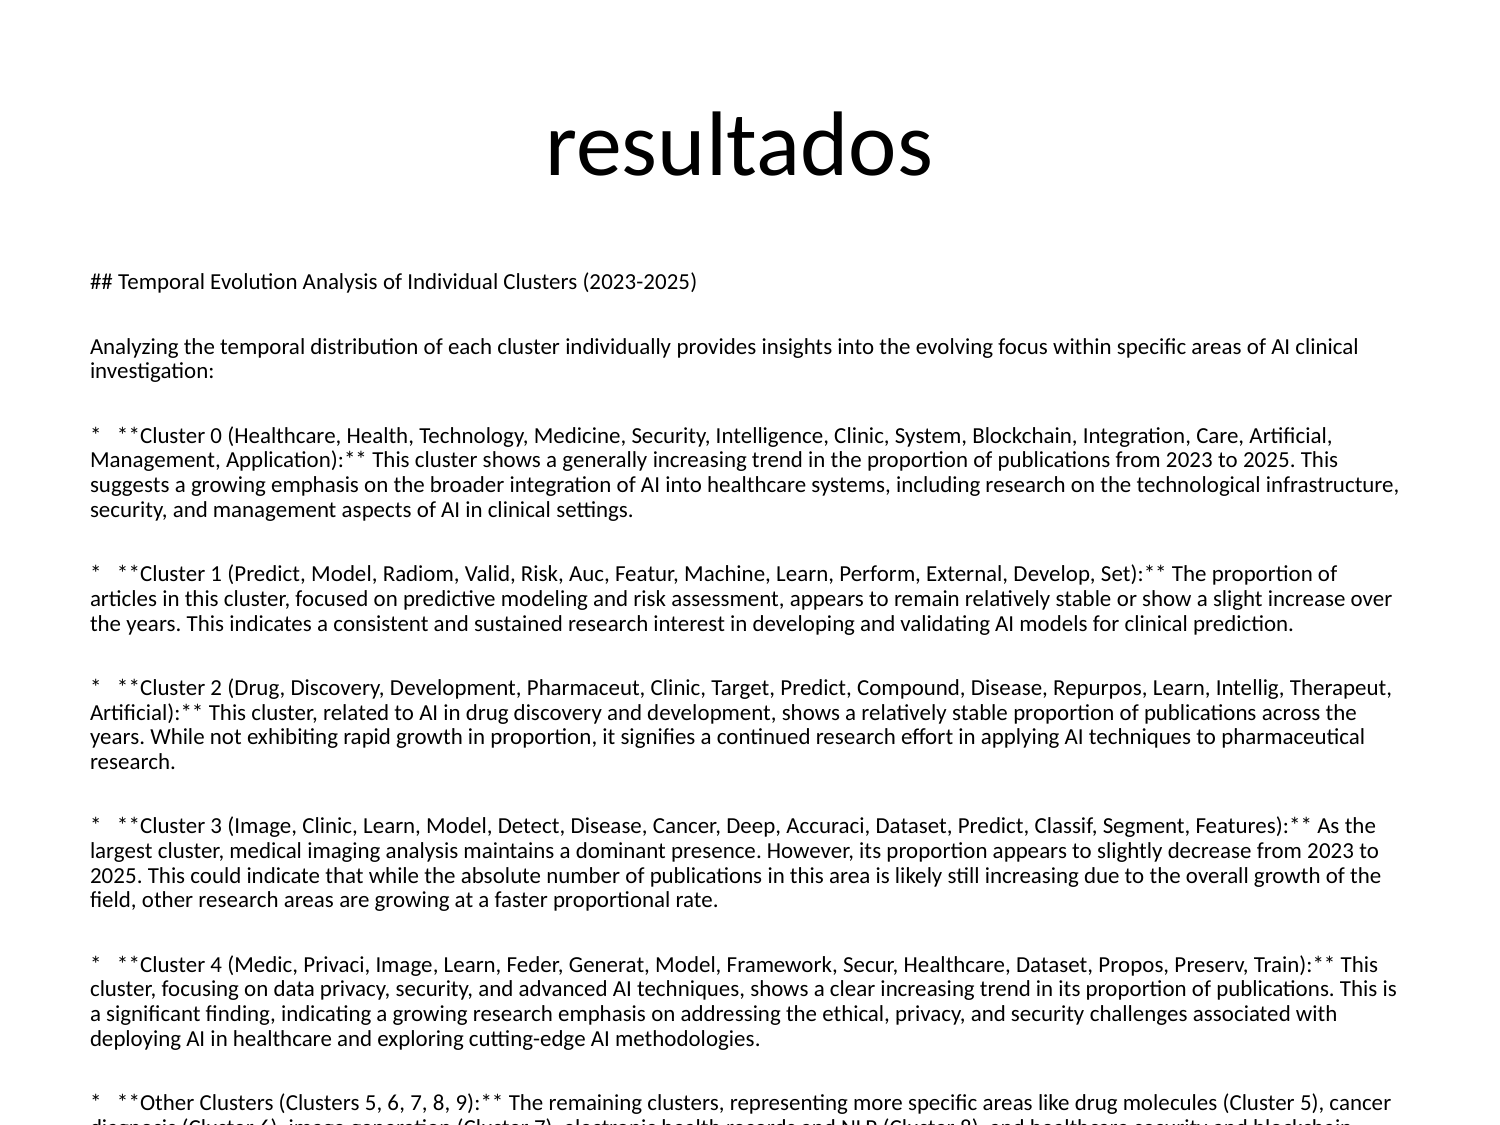

# resultados
## Temporal Evolution Analysis of Individual Clusters (2023-2025)

Analyzing the temporal distribution of each cluster individually provides insights into the evolving focus within specific areas of AI clinical investigation:

*   **Cluster 0 (Healthcare, Health, Technology, Medicine, Security, Intelligence, Clinic, System, Blockchain, Integration, Care, Artificial, Management, Application):** This cluster shows a generally increasing trend in the proportion of publications from 2023 to 2025. This suggests a growing emphasis on the broader integration of AI into healthcare systems, including research on the technological infrastructure, security, and management aspects of AI in clinical settings.

*   **Cluster 1 (Predict, Model, Radiom, Valid, Risk, Auc, Featur, Machine, Learn, Perform, External, Develop, Set):** The proportion of articles in this cluster, focused on predictive modeling and risk assessment, appears to remain relatively stable or show a slight increase over the years. This indicates a consistent and sustained research interest in developing and validating AI models for clinical prediction.

*   **Cluster 2 (Drug, Discovery, Development, Pharmaceut, Clinic, Target, Predict, Compound, Disease, Repurpos, Learn, Intellig, Therapeut, Artificial):** This cluster, related to AI in drug discovery and development, shows a relatively stable proportion of publications across the years. While not exhibiting rapid growth in proportion, it signifies a continued research effort in applying AI techniques to pharmaceutical research.

*   **Cluster 3 (Image, Clinic, Learn, Model, Detect, Disease, Cancer, Deep, Accuraci, Dataset, Predict, Classif, Segment, Features):** As the largest cluster, medical imaging analysis maintains a dominant presence. However, its proportion appears to slightly decrease from 2023 to 2025. This could indicate that while the absolute number of publications in this area is likely still increasing due to the overall growth of the field, other research areas are growing at a faster proportional rate.

*   **Cluster 4 (Medic, Privaci, Image, Learn, Feder, Generat, Model, Framework, Secur, Healthcare, Dataset, Propos, Preserv, Train):** This cluster, focusing on data privacy, security, and advanced AI techniques, shows a clear increasing trend in its proportion of publications. This is a significant finding, indicating a growing research emphasis on addressing the ethical, privacy, and security challenges associated with deploying AI in healthcare and exploring cutting-edge AI methodologies.

*   **Other Clusters (Clusters 5, 6, 7, 8, 9):** The remaining clusters, representing more specific areas like drug molecules (Cluster 5), cancer diagnosis (Cluster 6), image generation (Cluster 7), electronic health records and NLP (Cluster 8), and healthcare security and blockchain (Cluster 9), show varying trends but generally maintain a relatively stable or slightly fluctuating proportion of publications over the years. These clusters highlight the diverse and specialized applications of AI being explored within clinical investigation.

In conclusion, the temporal analysis of individual clusters reveals a dynamic research landscape where established areas continue to be explored while there is a clear surge in research focused on the systemic integration, security, and privacy of AI in healthcare, as well as the application of more advanced AI techniques.